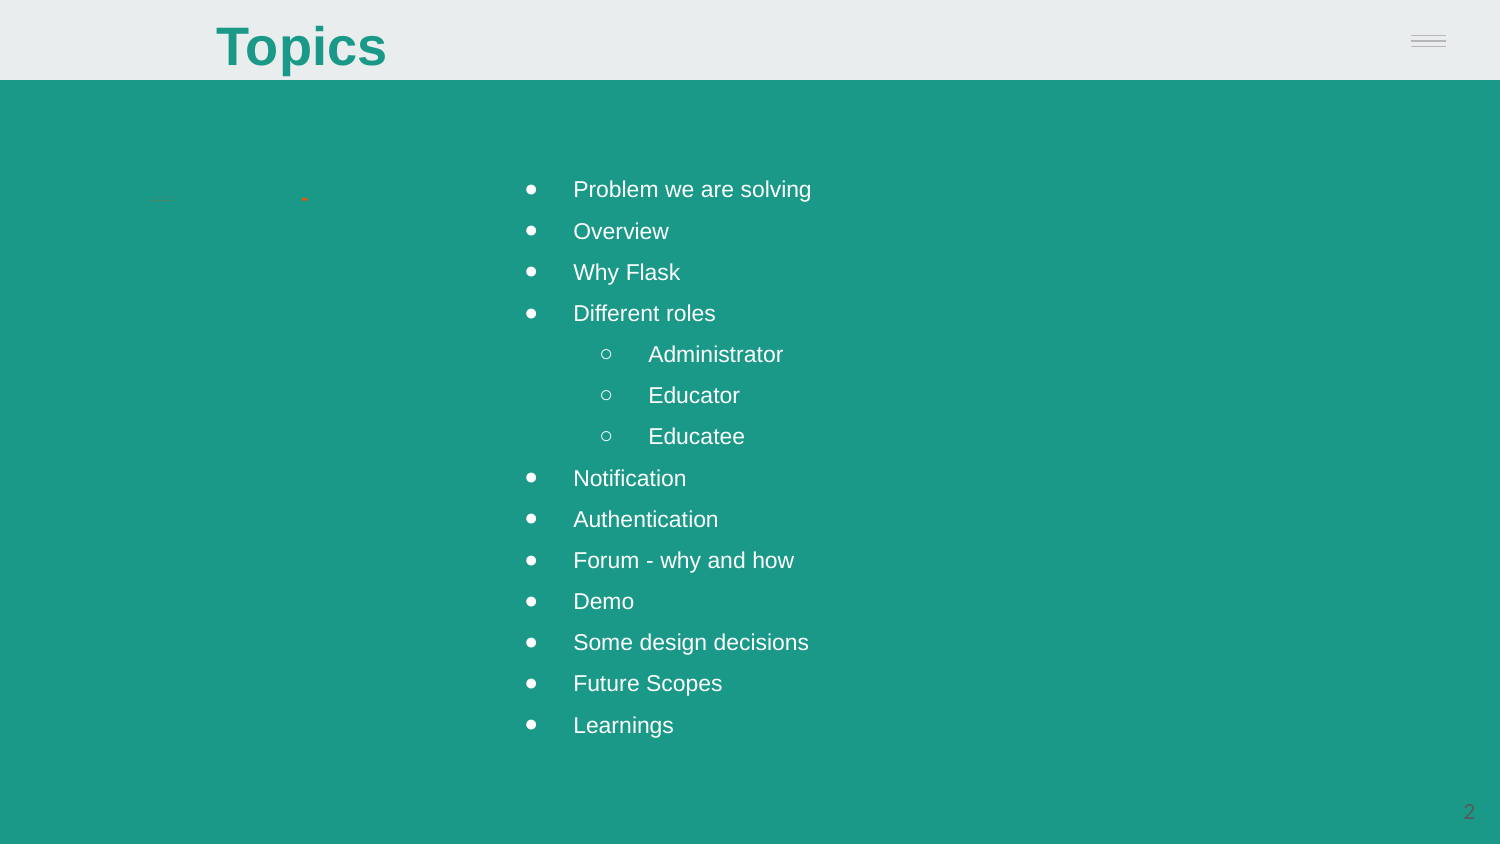

Topics
Problem we are solving
Overview
Why Flask
Different roles
Administrator
Educator
Educatee
Notification
Authentication
Forum - why and how
Demo
Some design decisions
Future Scopes
Learnings

2